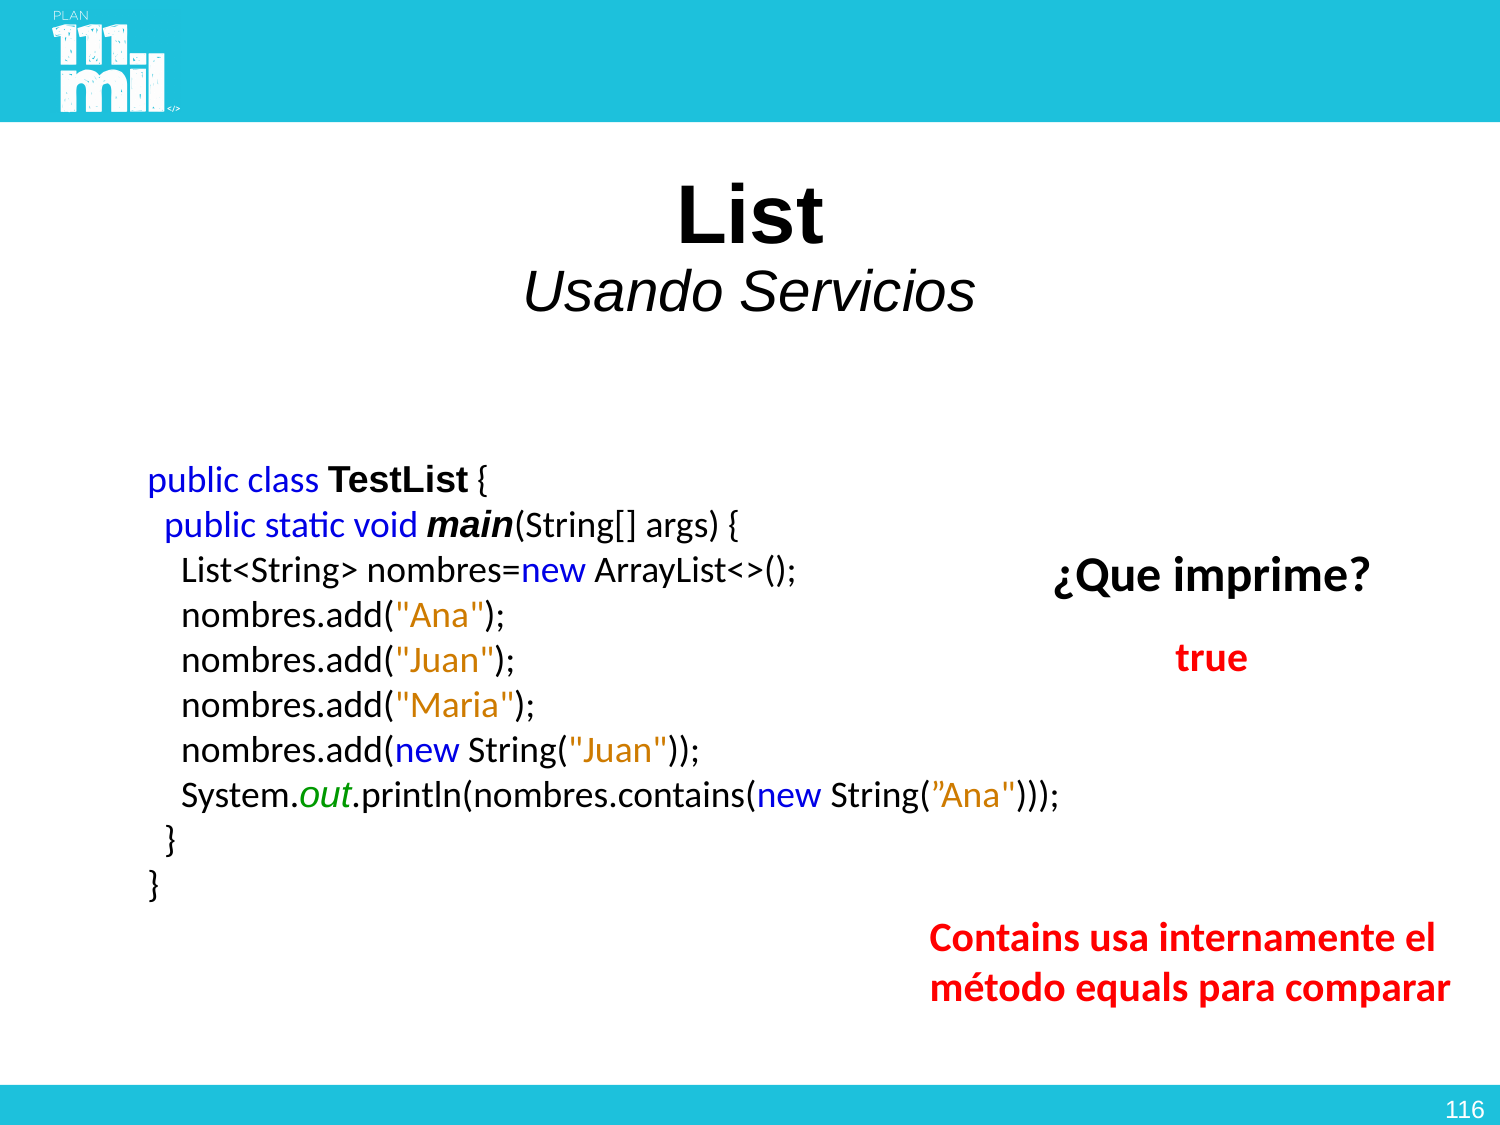

# List Usando Servicios
public class TestList {
  public static void main(String[] args) {
    List<String> nombres=new ArrayList<>();
    nombres.add("Ana");
    nombres.add("Juan");
    nombres.add("Maria");
    nombres.add(new String("Juan"));
    System.out.println(nombres.contains(new String(”Ana")));
  }
}
¿Que imprime?
true
Contains usa internamente el método equals para comparar
116